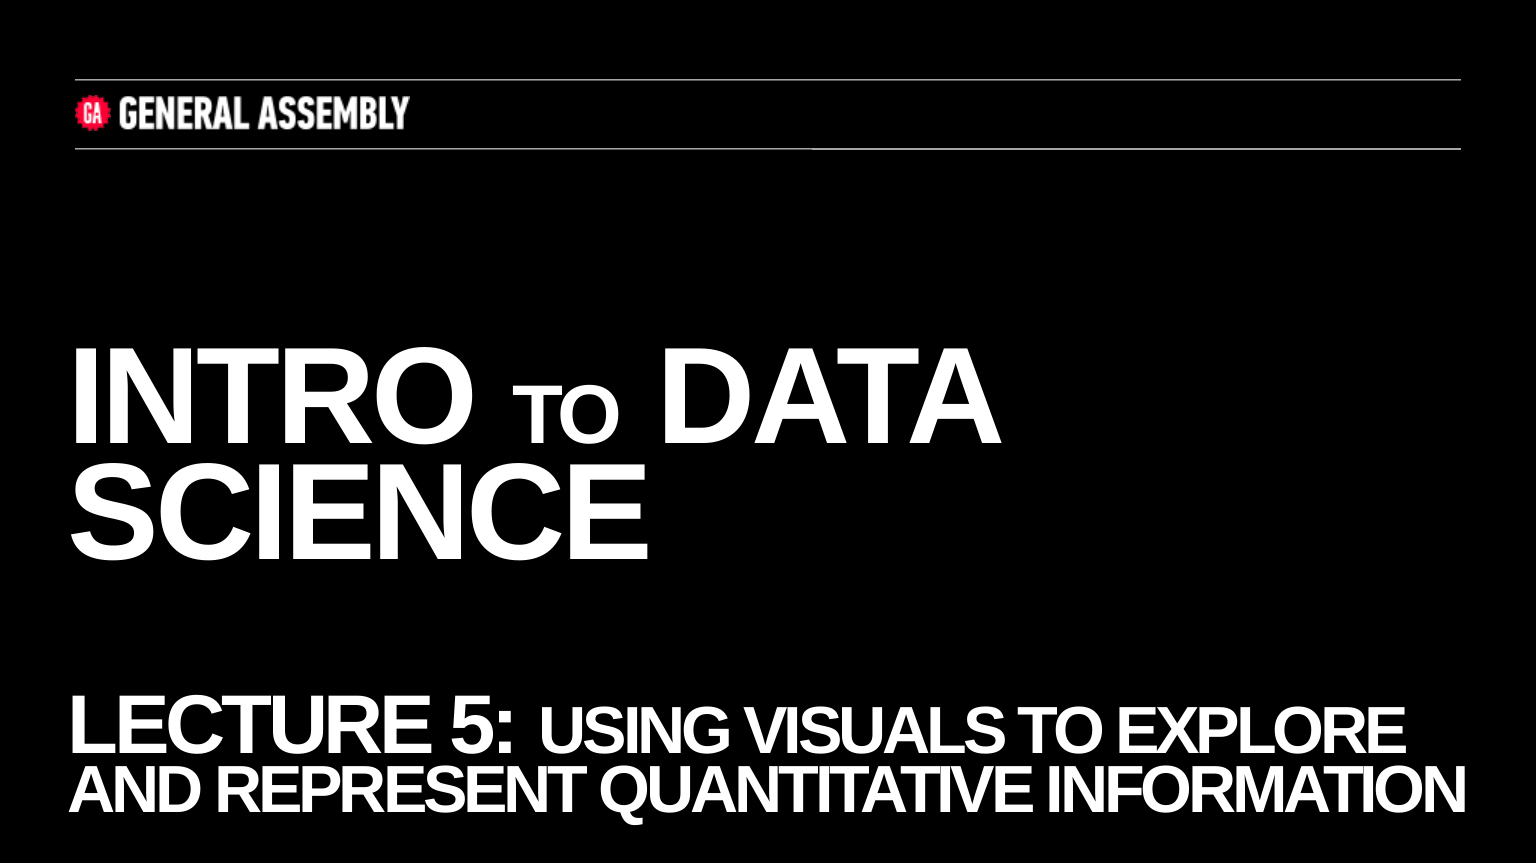

# INTRO to DATA SCIENCE Lecture 5: using visuals to explore and represent quantitative information